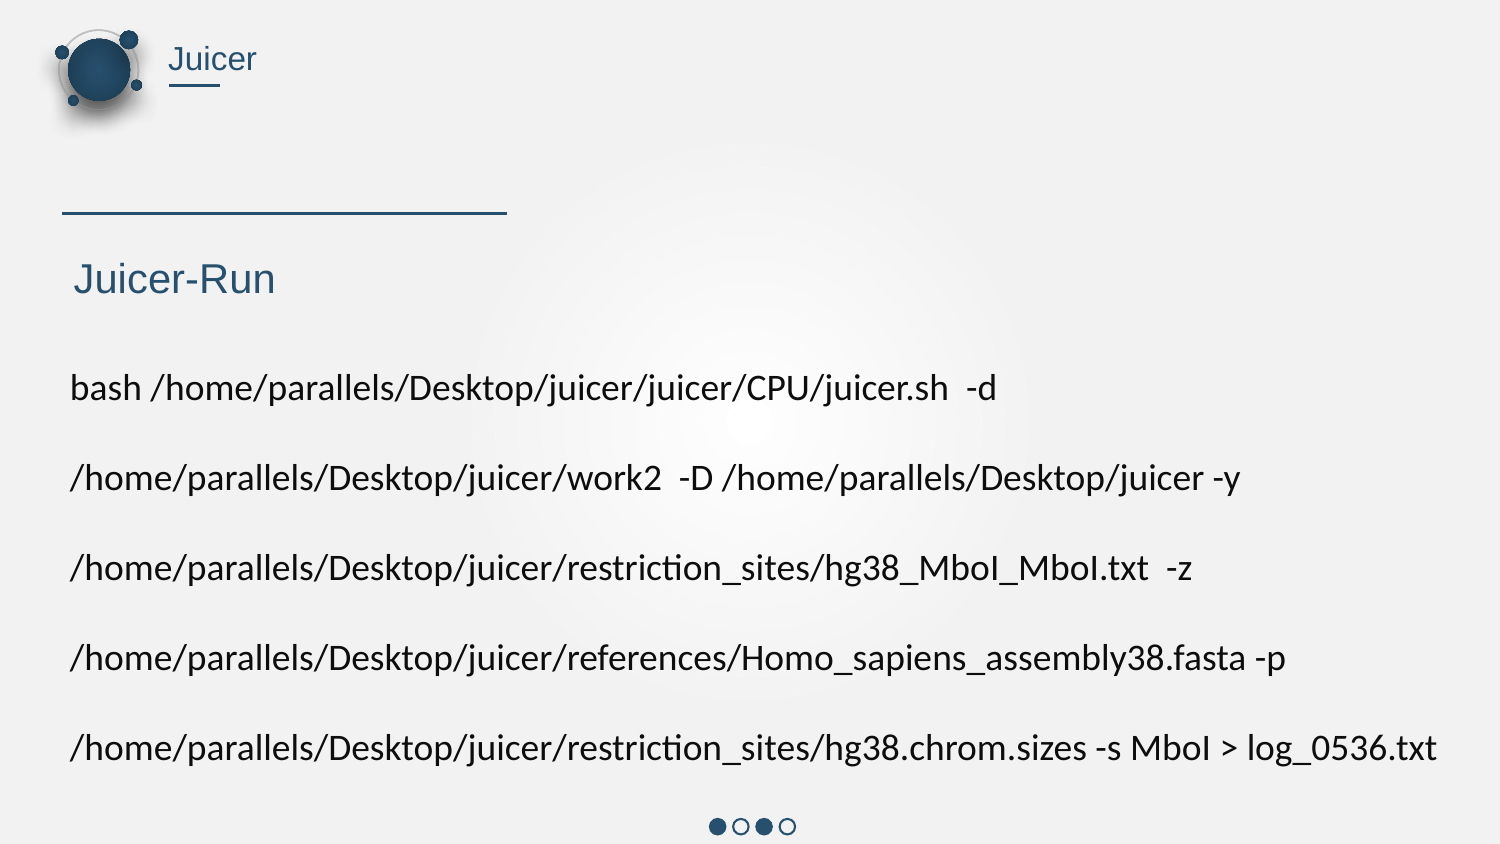

Juicer
Juicer-Run
bash /home/parallels/Desktop/juicer/juicer/CPU/juicer.sh  -d /home/parallels/Desktop/juicer/work2  -D /home/parallels/Desktop/juicer -y /home/parallels/Desktop/juicer/restriction_sites/hg38_MboI_MboI.txt  -z /home/parallels/Desktop/juicer/references/Homo_sapiens_assembly38.fasta -p /home/parallels/Desktop/juicer/restriction_sites/hg38.chrom.sizes -s MboI > log_0536.txt